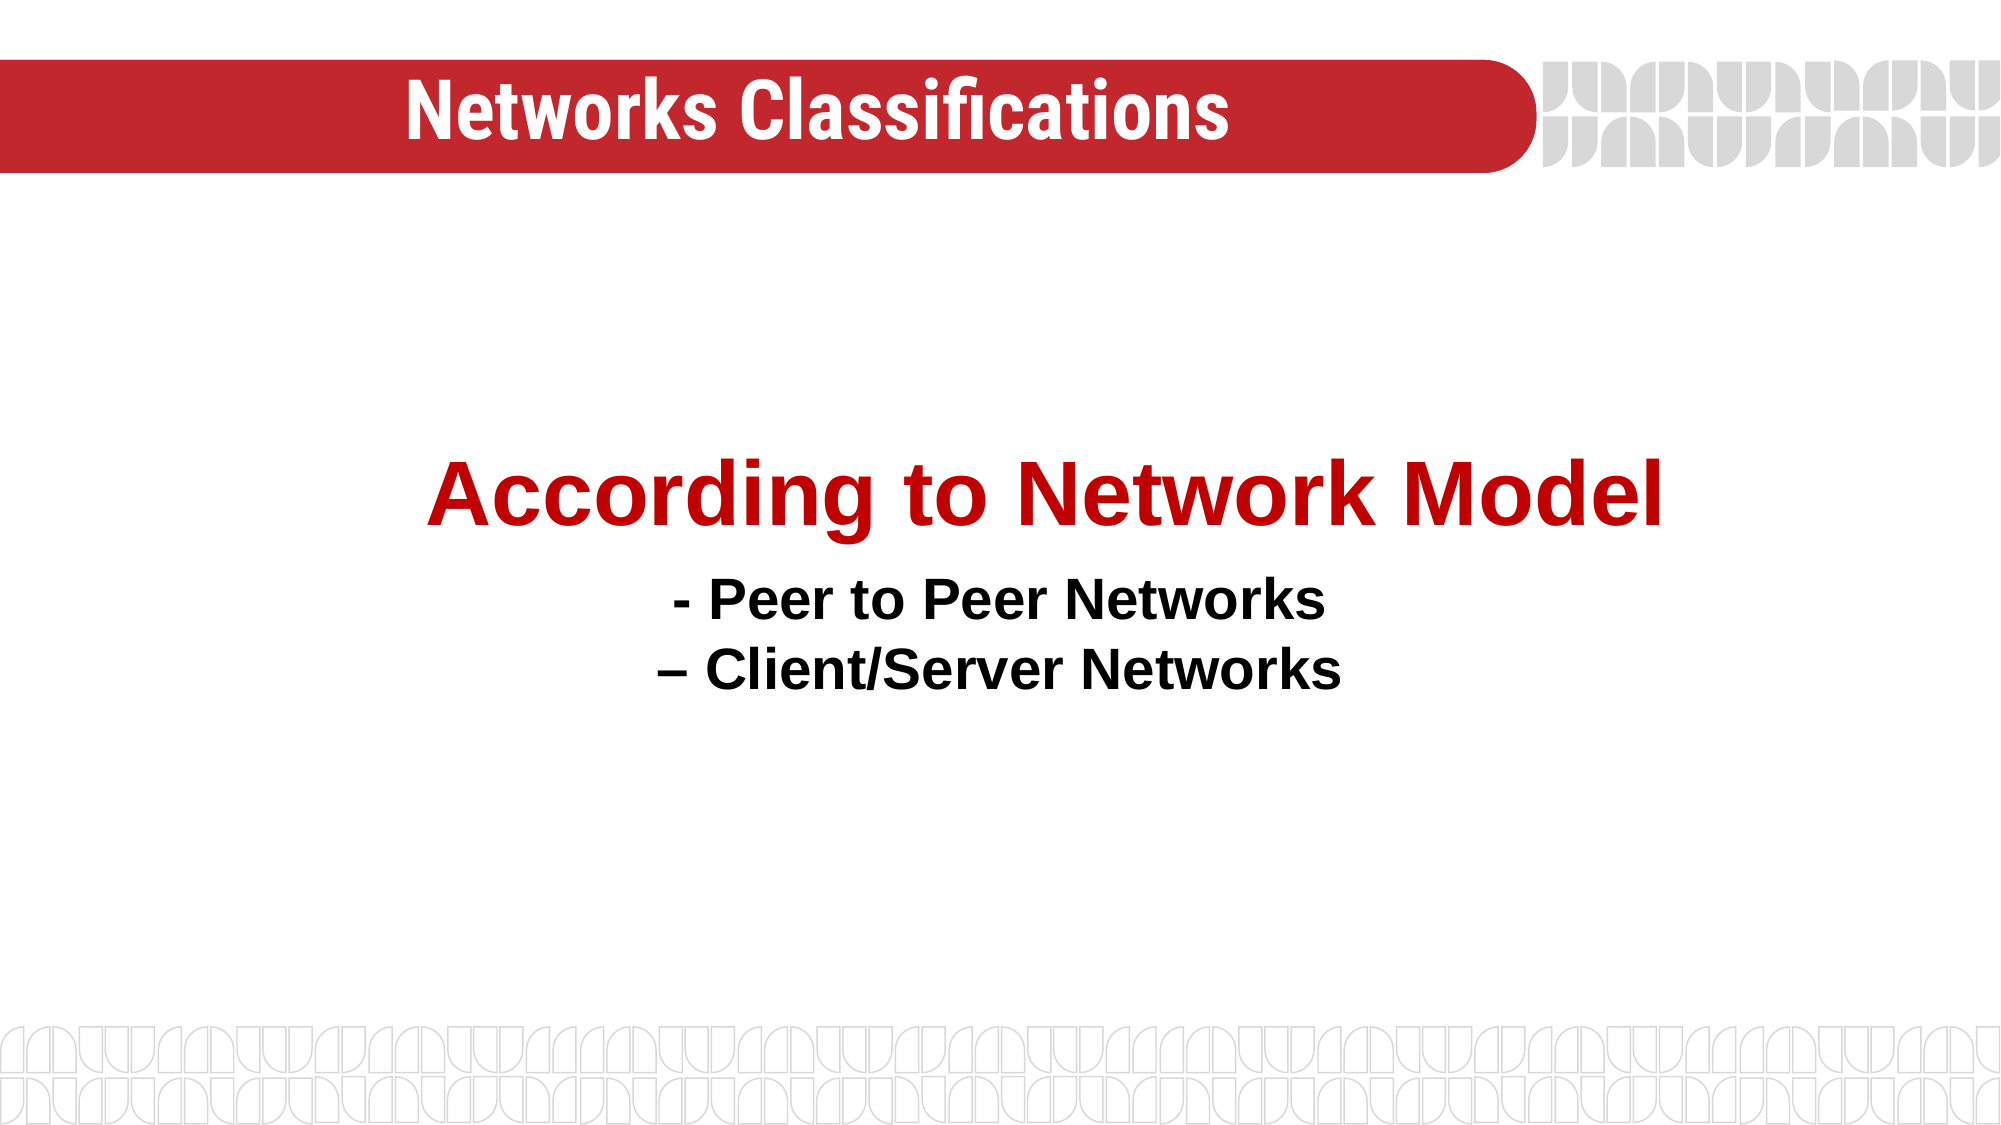

# Networks Classifications
According to Network Model
- Peer to Peer Networks
– Client/Server Networks